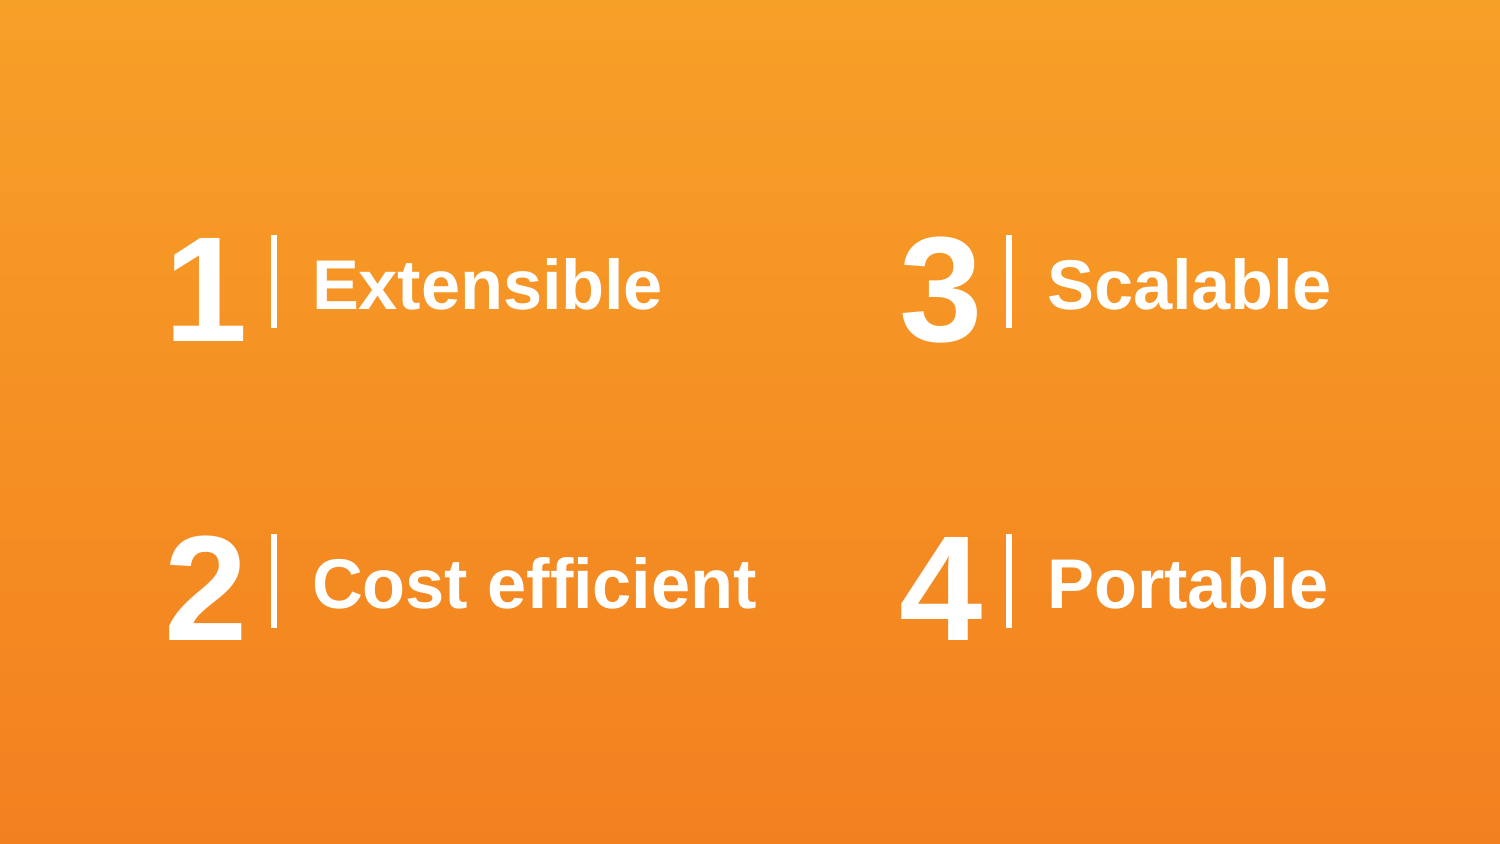

1
3
Extensible
Scalable
2
4
Cost efficient
Portable